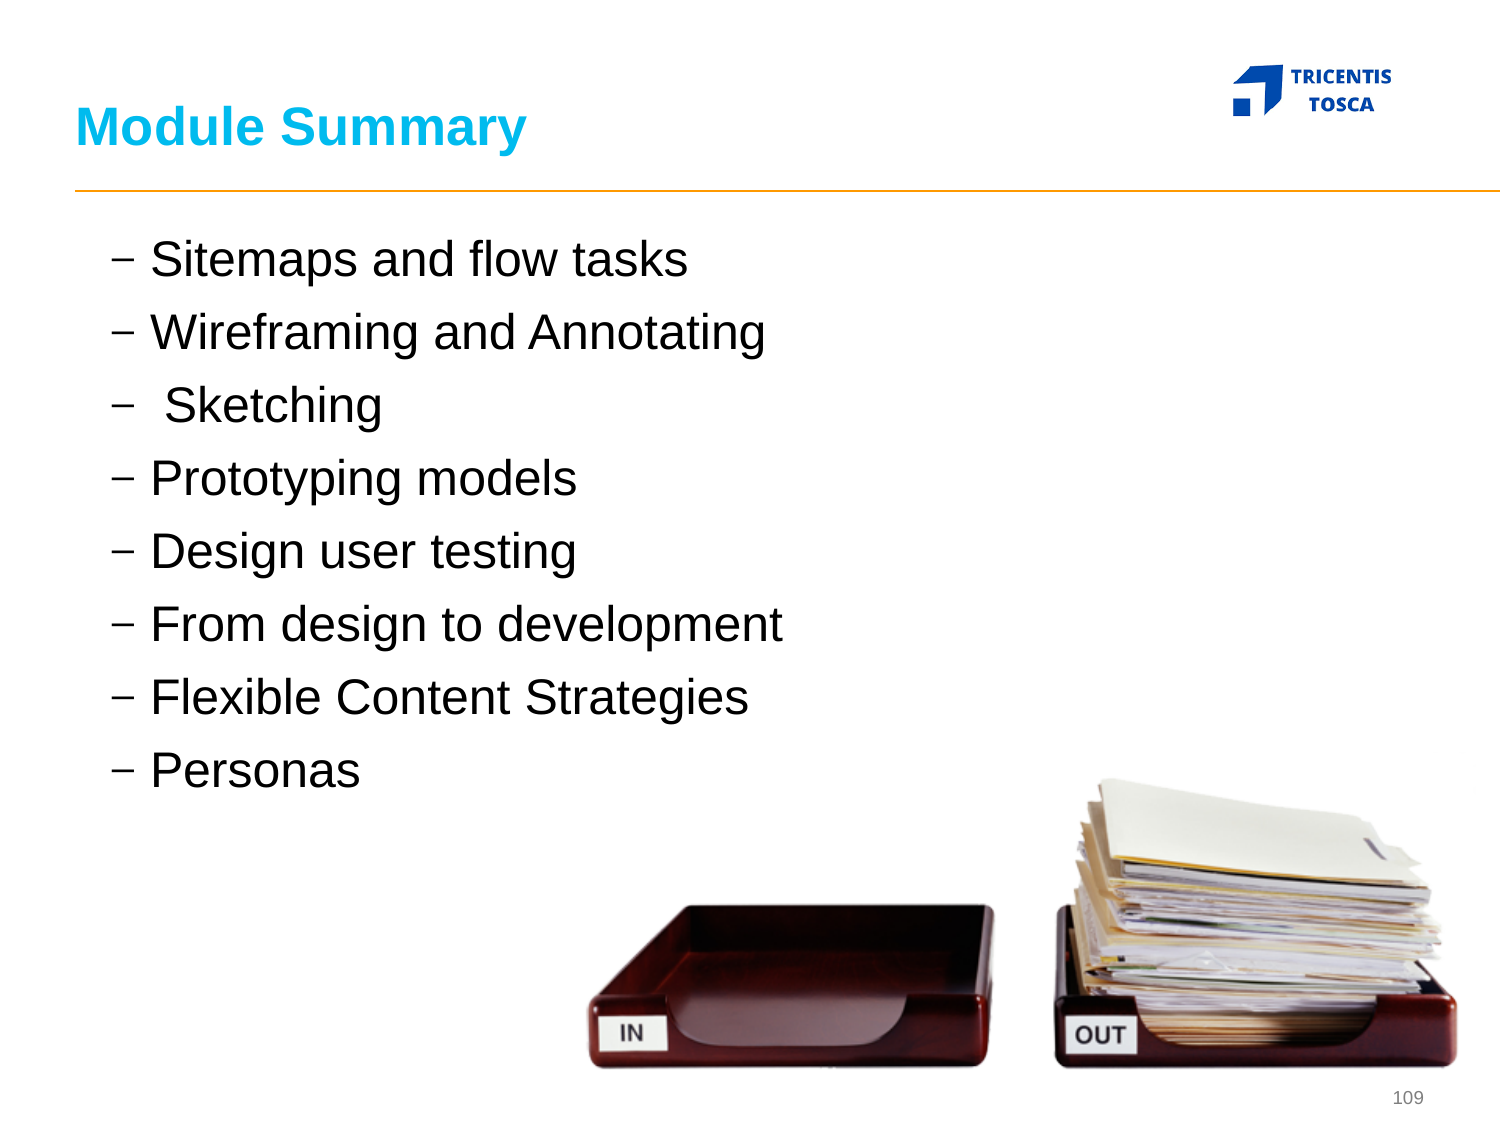

# Module Summary
Sitemaps and flow tasks
Wireframing and Annotating
 Sketching
Prototyping models
Design user testing
From design to development
Flexible Content Strategies
Personas